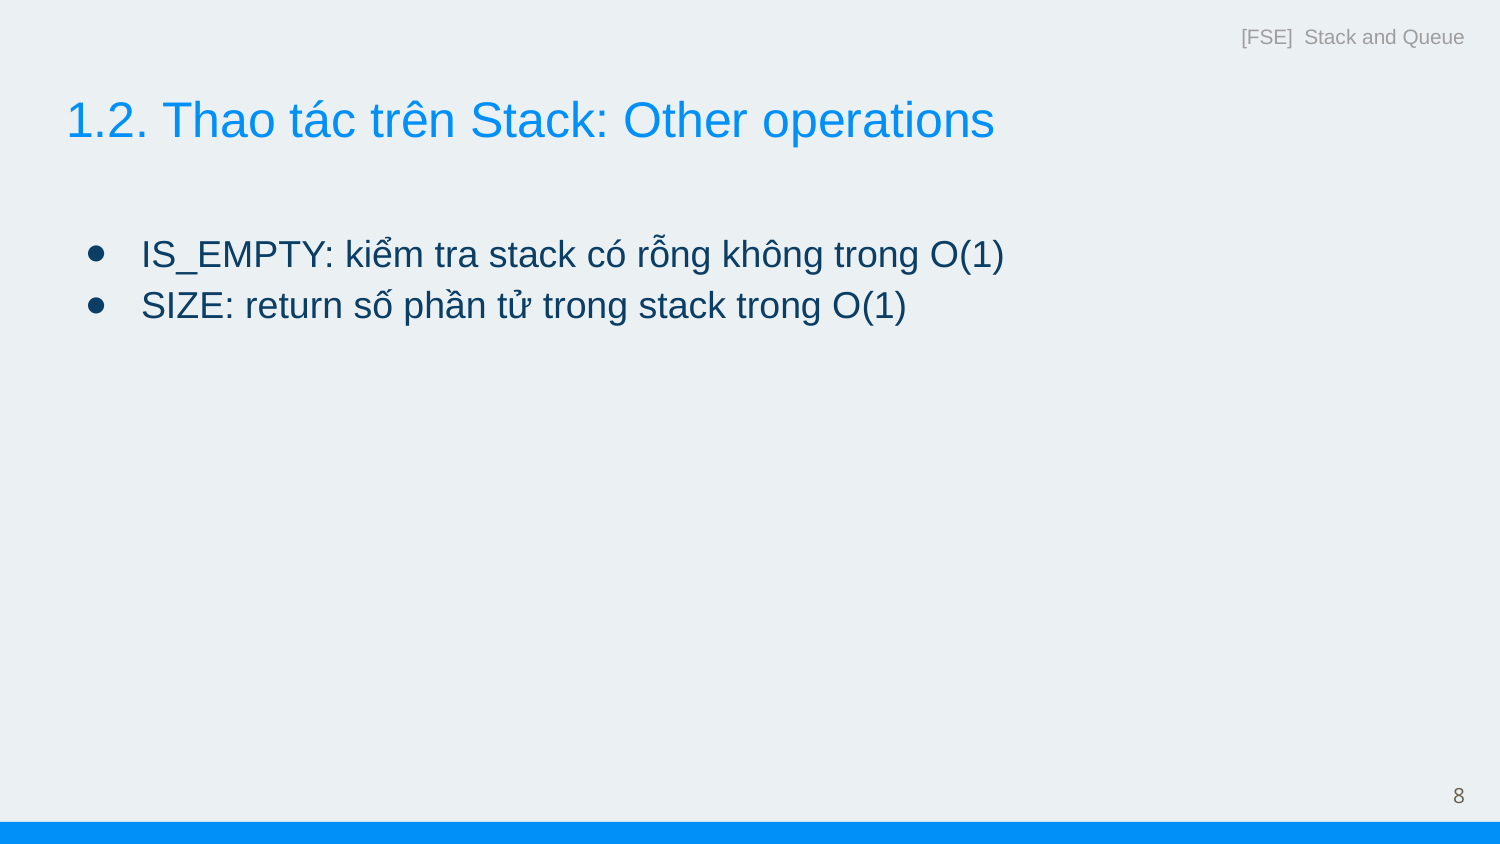

[FSE]  Stack and Queue
# 1.2. Thao tác trên Stack: Other operations
IS_EMPTY: kiểm tra stack có rỗng không trong O(1)
SIZE: return số phần tử trong stack trong O(1)
8